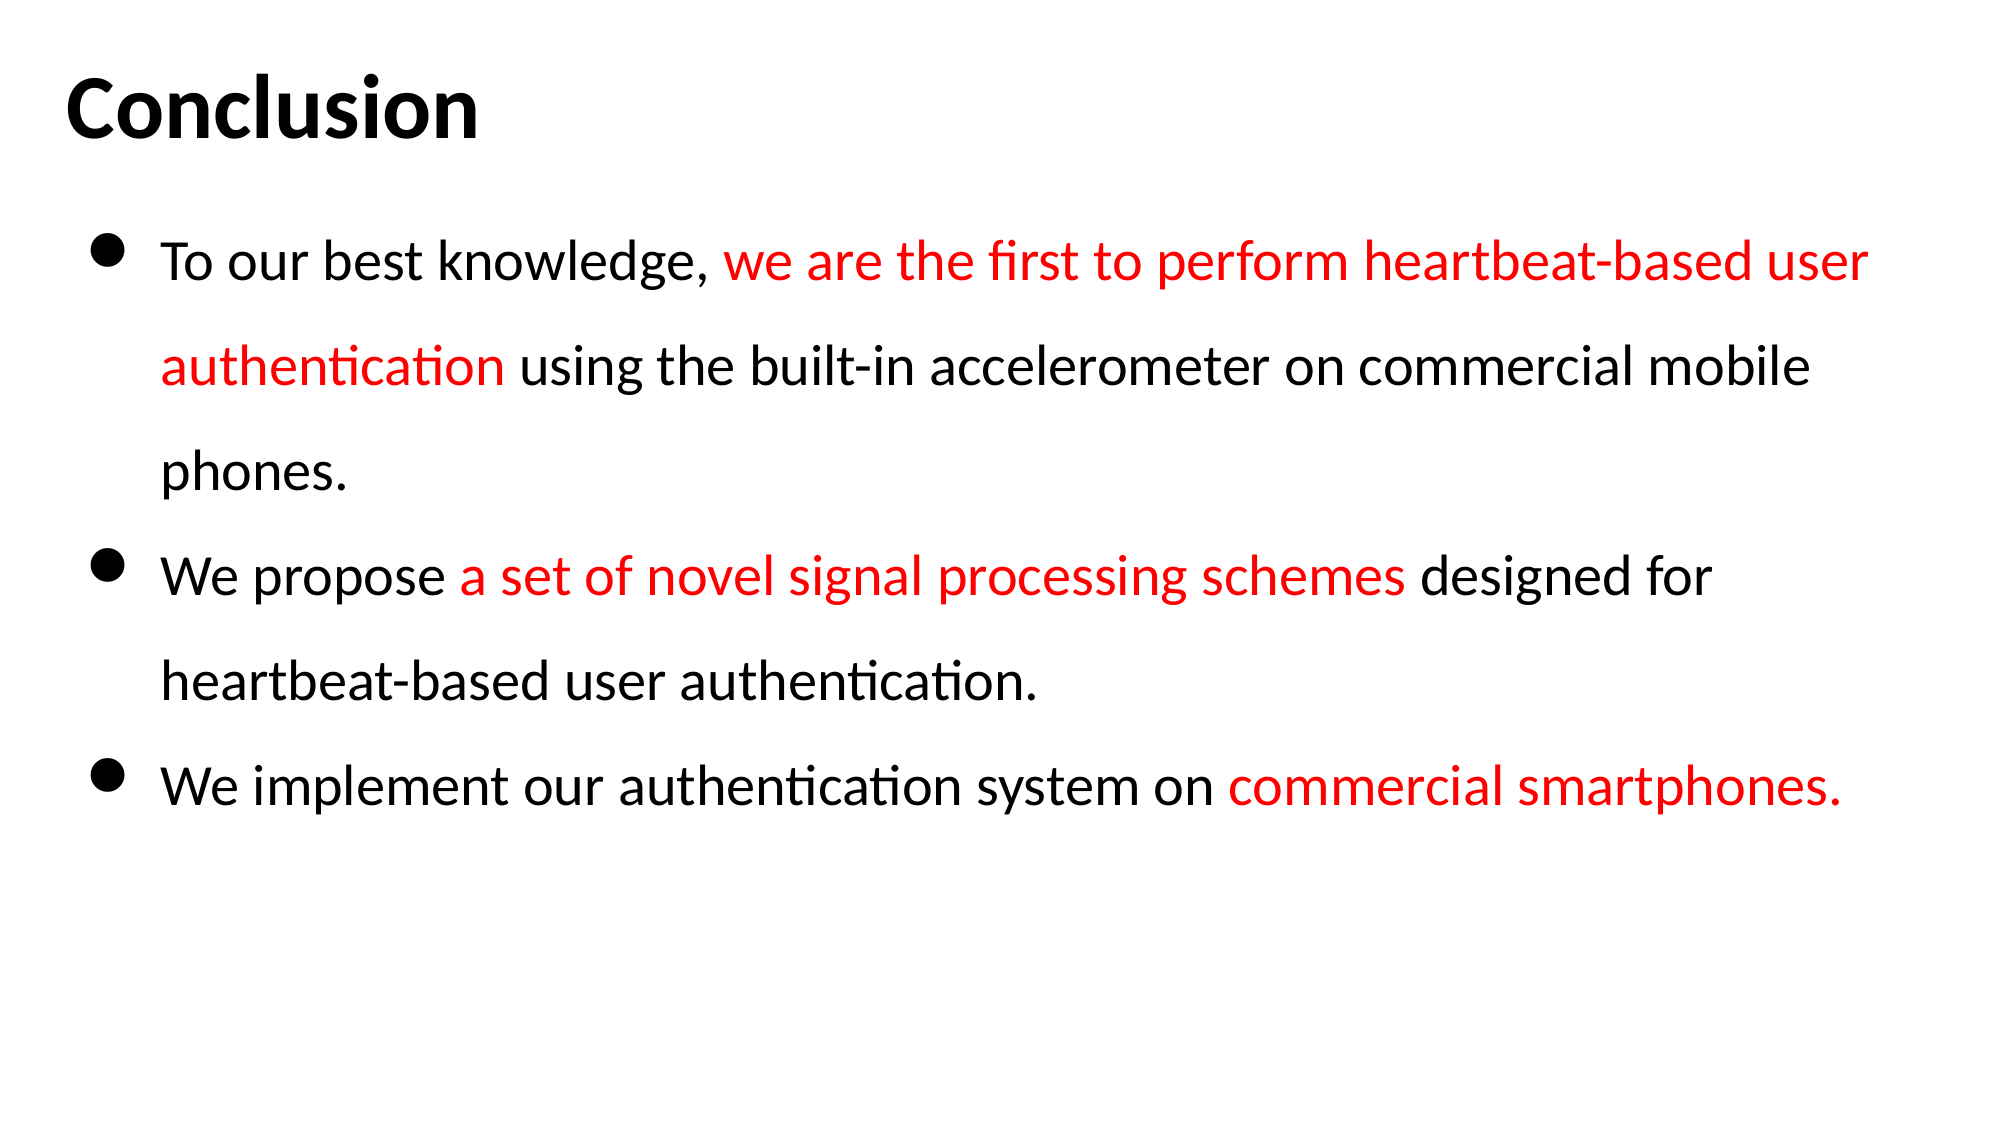

Conclusion
To our best knowledge, we are the first to perform heartbeat-based user authentication using the built-in accelerometer on commercial mobile phones.
We propose a set of novel signal processing schemes designed for heartbeat-based user authentication.
We implement our authentication system on commercial smartphones.